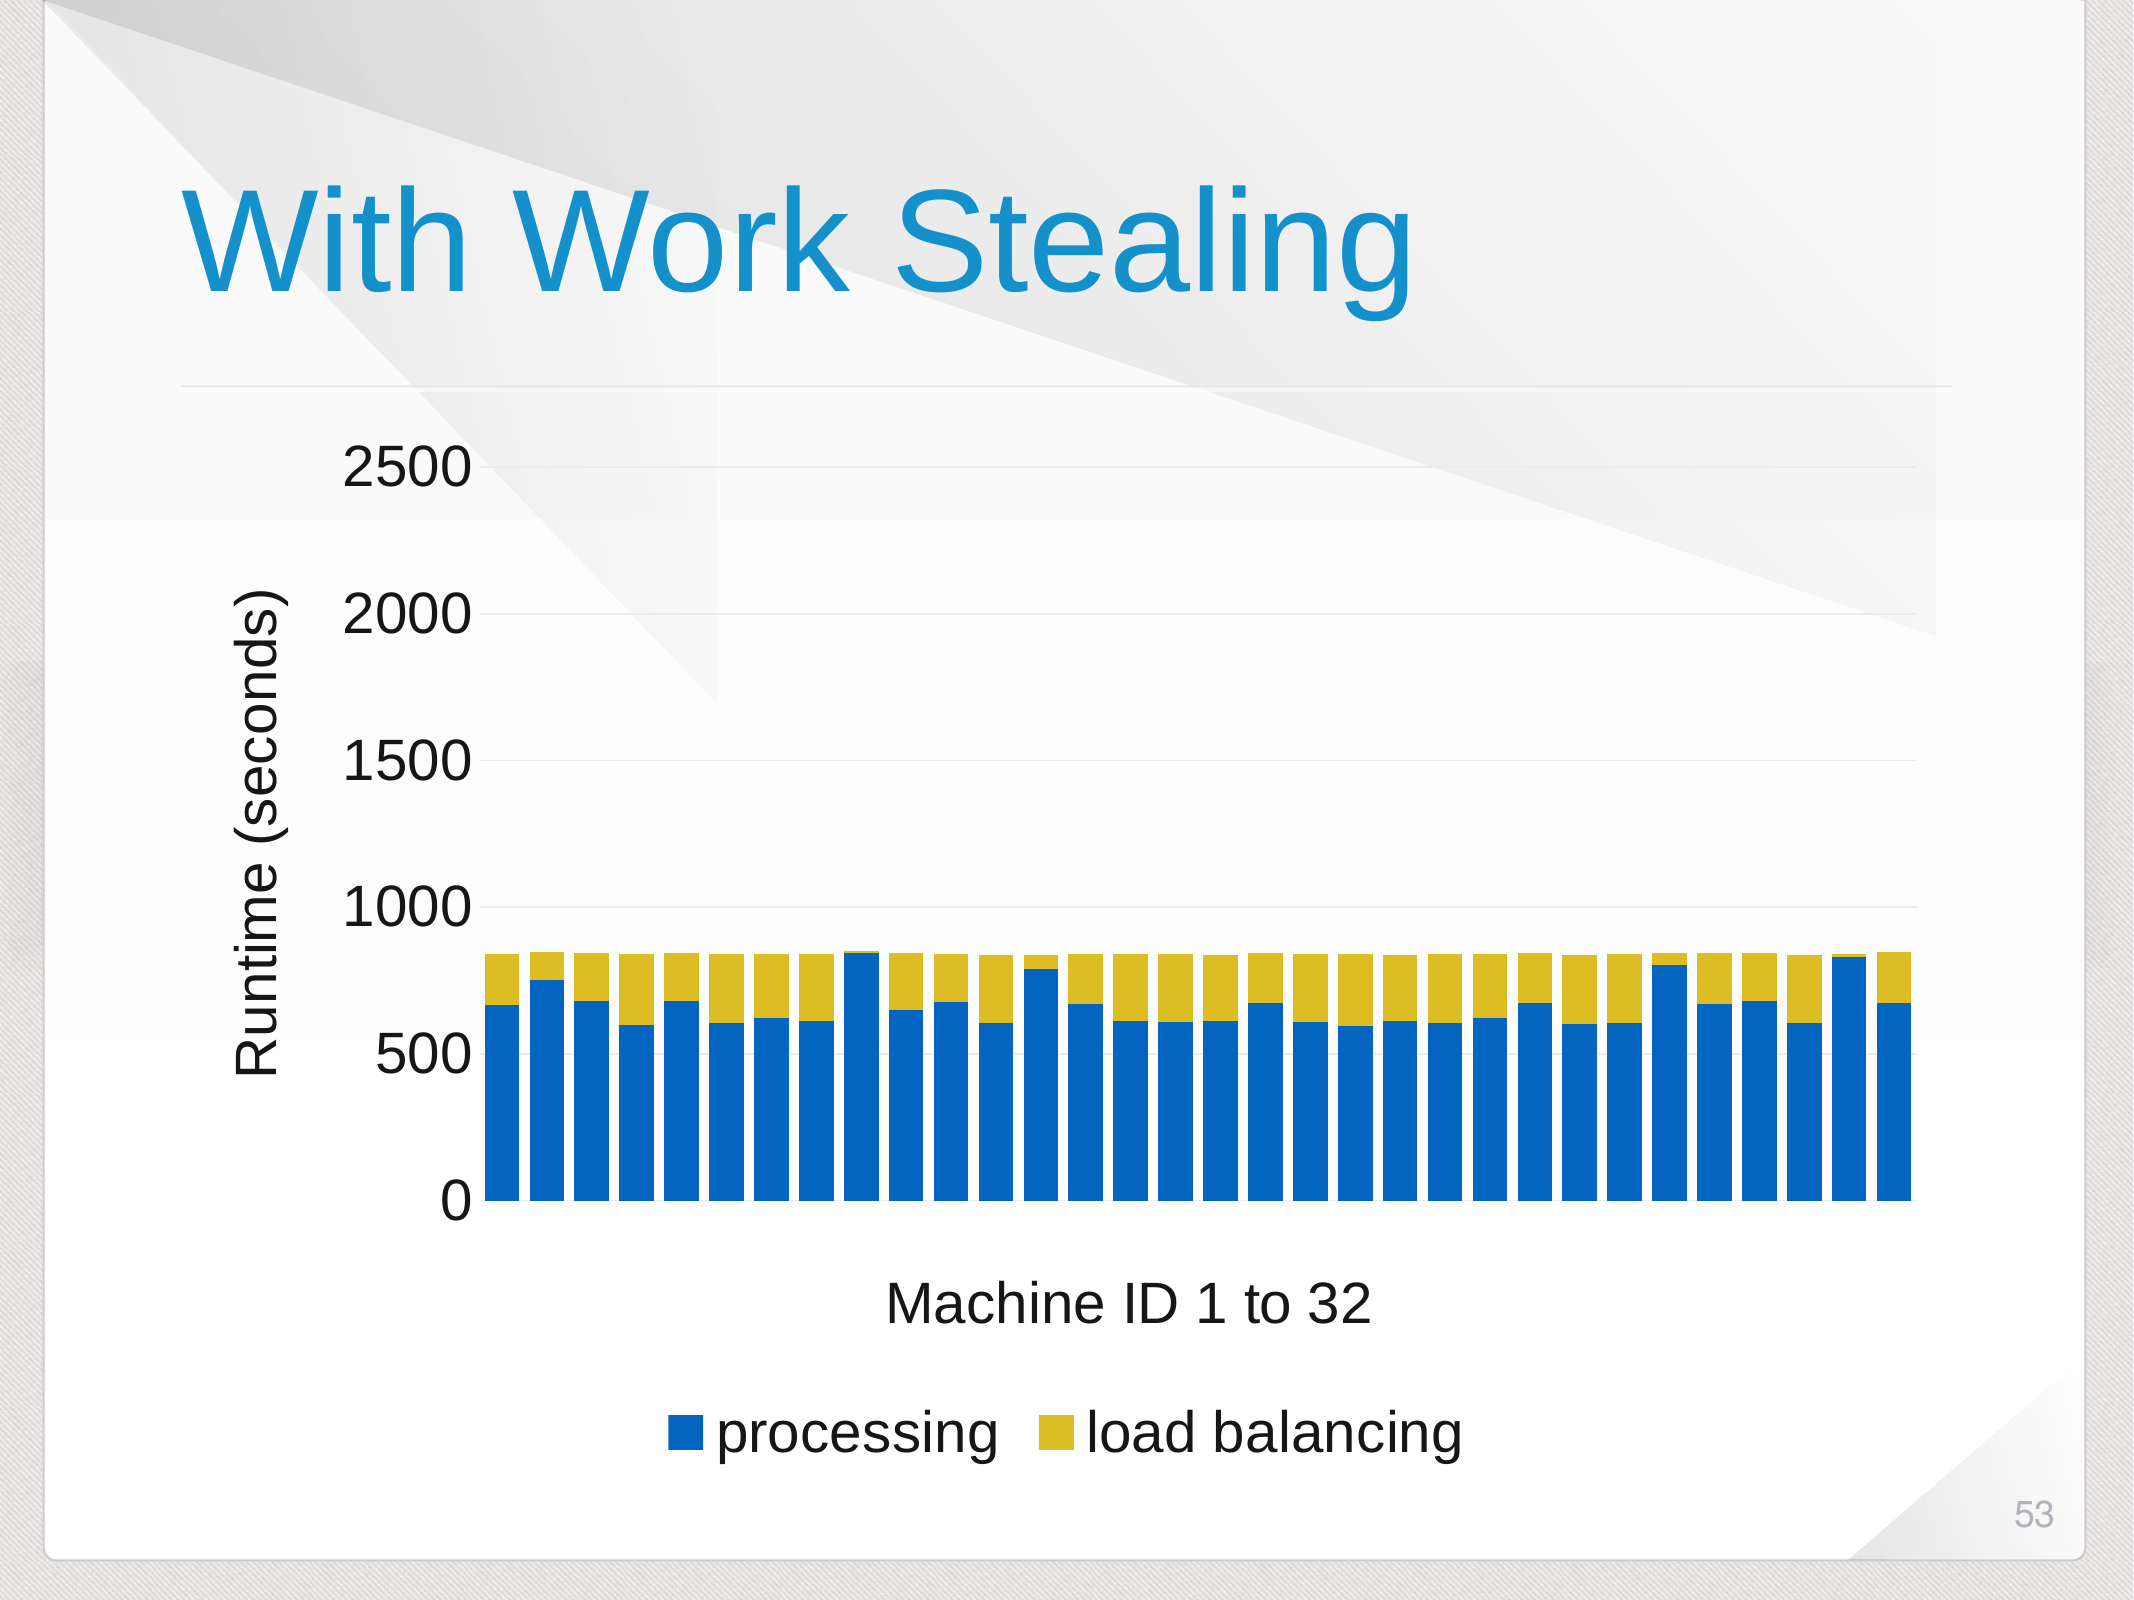

# With Work Stealing

### Chart

| Category | processing | load balancing |
|---|---|---|
| 0.0 | 666.0632510442963 | 174.4901930537442 |
| 1.0 | 753.22618069955 | 92.66412884456174 |
| 2.0 | 679.9879810586865 | 163.1492467677054 |
| 3.0 | 597.3521445825014 | 241.5661783382845 |
| 4.0 | 679.6935558048518 | 163.4244608281554 |
| 5.0 | 606.6695218641237 | 234.616302555541 |
| 6.0 | 624.0655031255624 | 218.105076253052 |
| 7.0 | 613.4810526767014 | 225.7174649319178 |
| 8.0 | 844.3758751077975 | 7.663239777089989 |
| 9.0 | 650.4836265249335 | 192.5874465395191 |
| 10.0 | 675.4515095140328 | 166.1716971624504 |
| 11.0 | 605.625426717782 | 230.9104877861048 |
| 12.0 | 788.1971459380563 | 49.44979576015766 |
| 13.0 | 668.8327582412384 | 172.7764349066246 |
| 14.0 | 612.191999144083 | 228.2639515579431 |
| 15.0 | 607.599551084952 | 234.1523962634794 |
| 16.0 | 611.4312393139359 | 227.025189348222 |
| 17.0 | 674.0335612872708 | 168.8157579305331 |
| 18.0 | 610.3882130597527 | 230.687693853578 |
| 19.0 | 595.3073731112124 | 246.4274121432633 |
| 20.0 | 612.4552097863954 | 225.3981078503584 |
| 21.0 | 606.1781567046017 | 235.5782461118982 |
| 22.0 | 622.9040793637736 | 216.3465662944024 |
| 23.0 | 673.7698250256904 | 170.35705136756 |
| 24.0 | 603.1469099205544 | 235.4037624748465 |
| 25.0 | 606.773107029724 | 235.509954877126 |
| 26.0 | 804.4121086058921 | 38.28712115624992 |
| 27.0 | 670.3567747966197 | 173.7625675082348 |
| 28.0 | 681.048501847807 | 163.7360107399525 |
| 29.0 | 604.6515953739079 | 231.939426093461 |
| 30.0 | 830.0632049303077 | 9.84940661159691 |
| 31.0 | 673.1528061220752 | 174.5407592837264 |
53